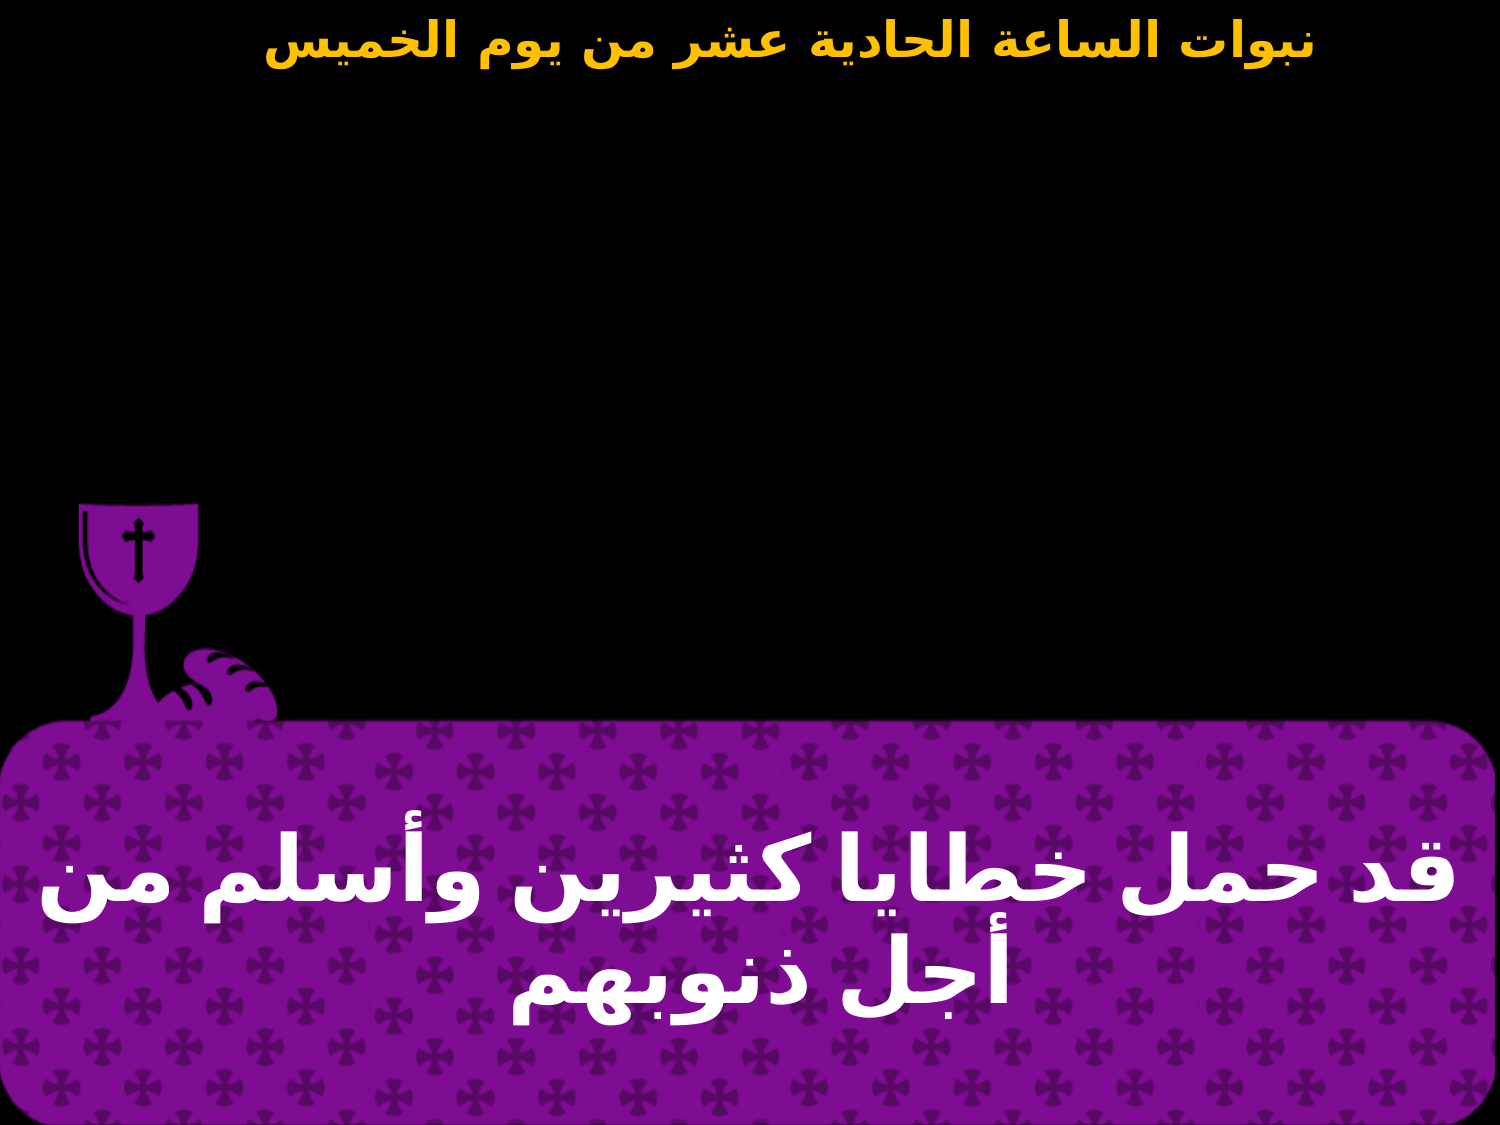

| قد حمل خطايا كثيرين وأسلم من أجل ذنوبهم |
| --- |